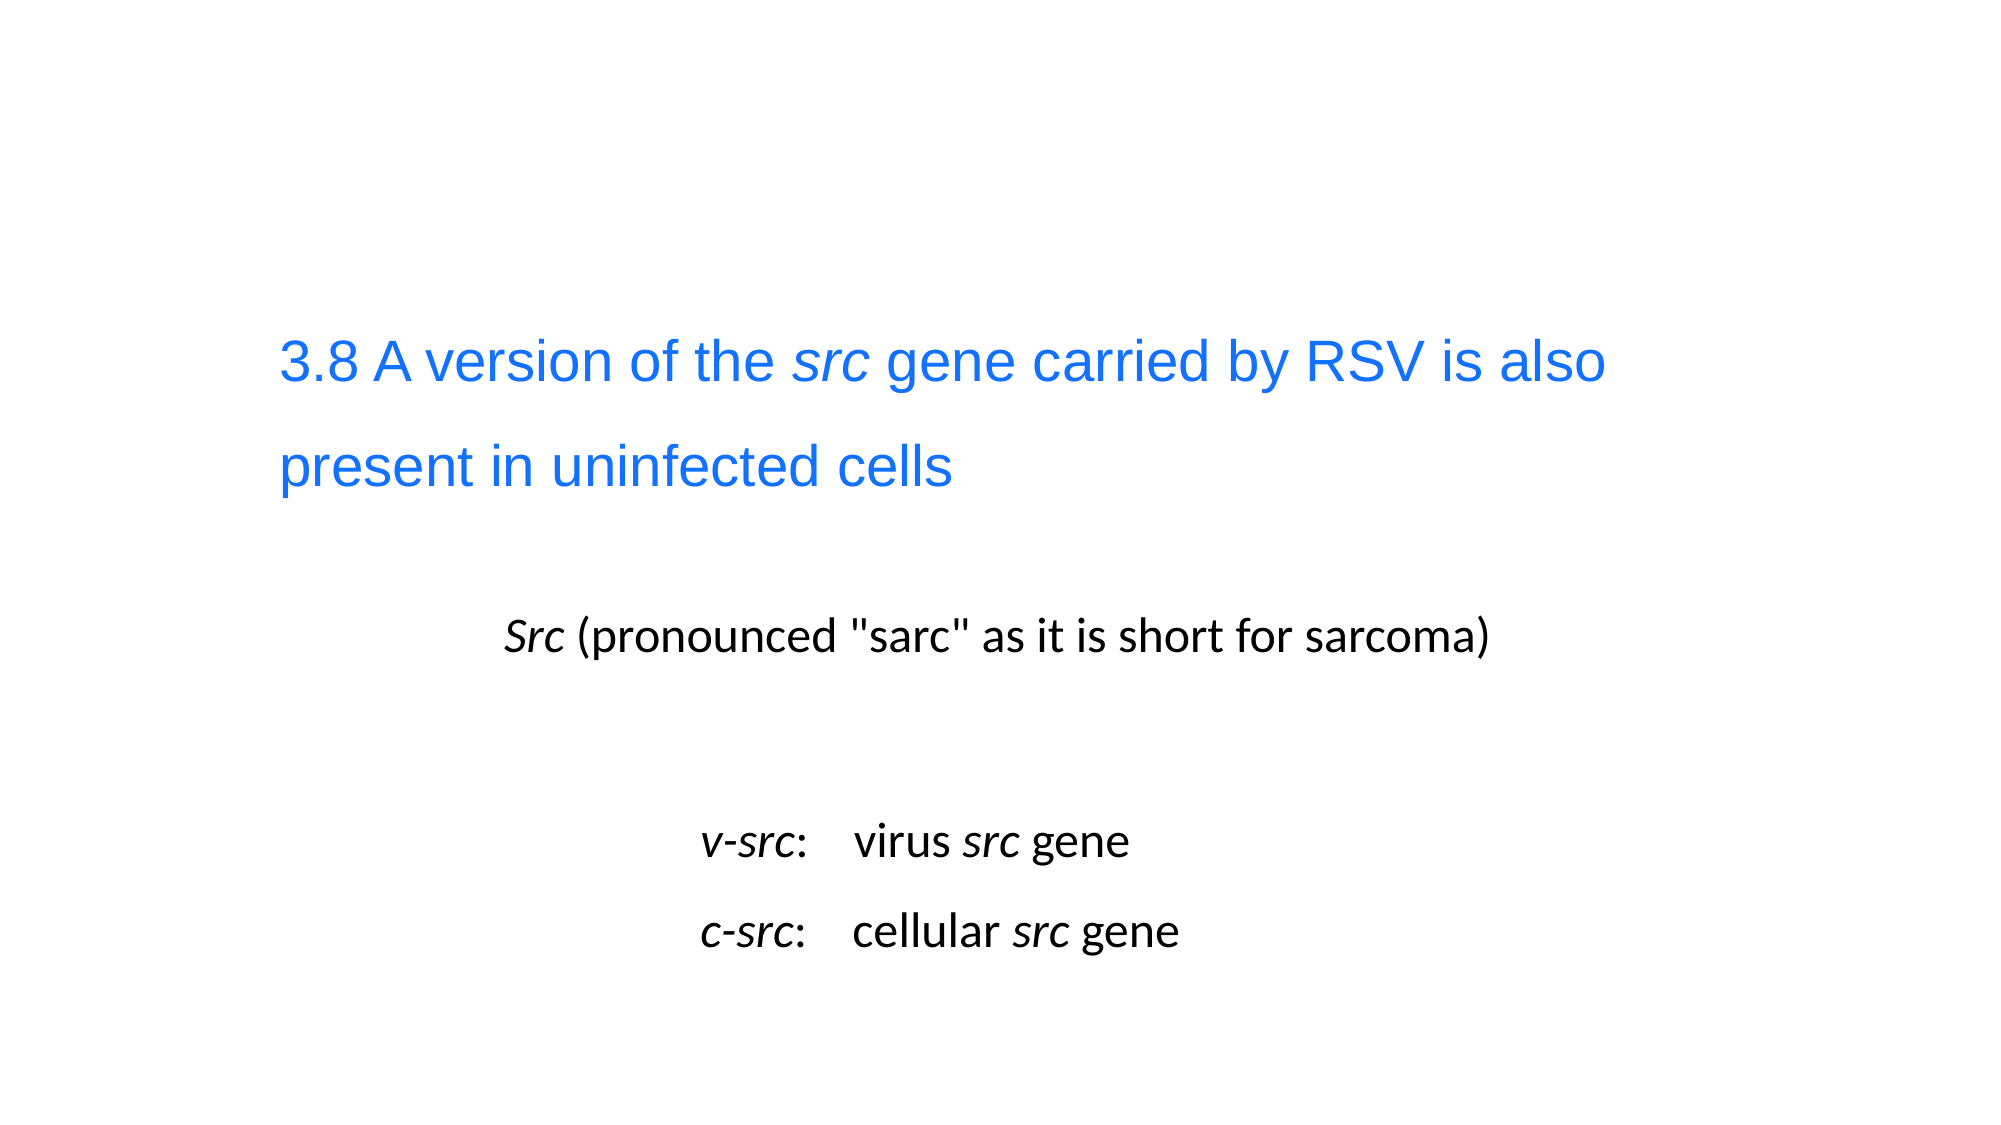

3.8 A version of the src gene carried by RSV is also present in uninfected cells
Src (pronounced "sarc" as it is short for sarcoma)
v-src:    virus src gene
c-src:    cellular src gene